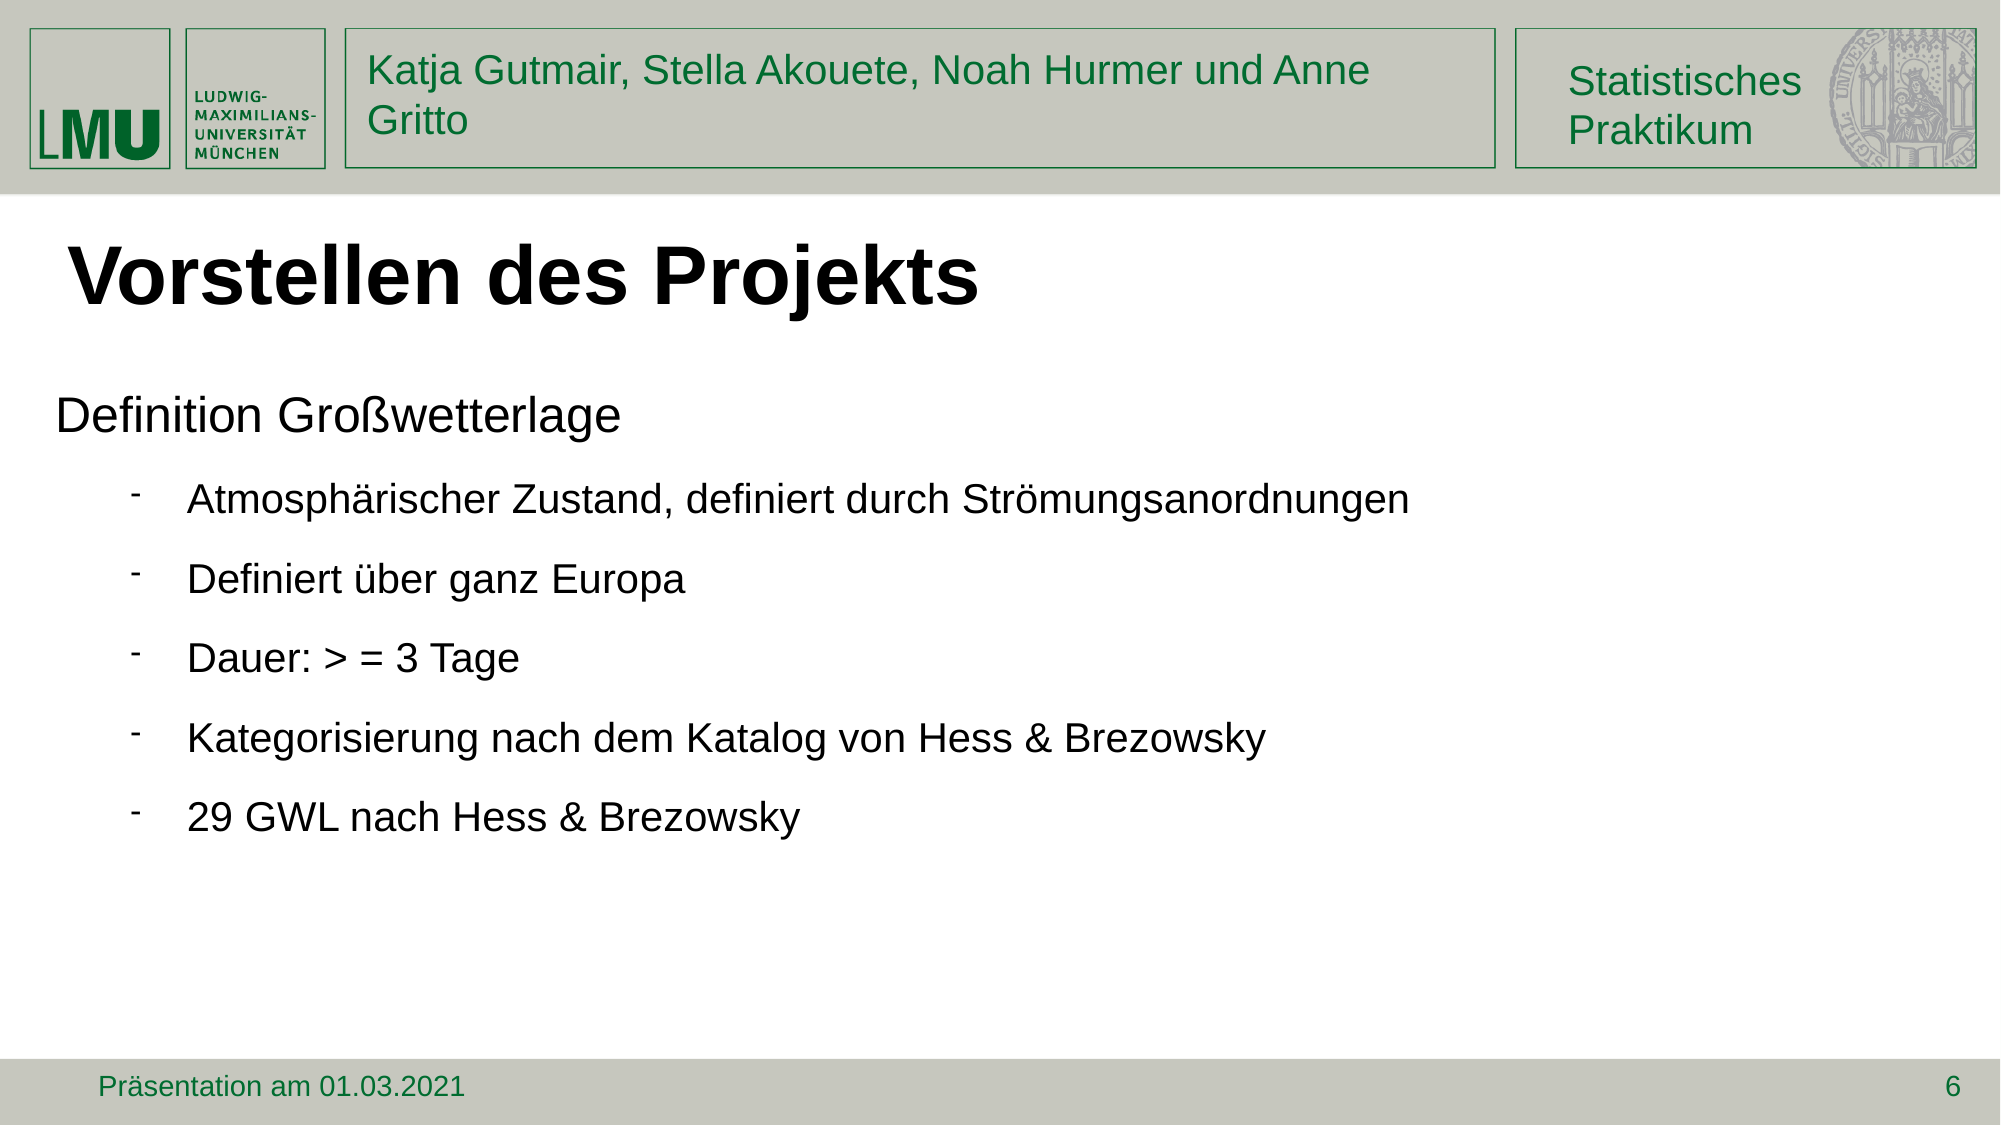

Statistisches
Praktikum
Katja Gutmair, Stella Akouete, Noah Hurmer und Anne Gritto
Vorstellen des Projekts
Definition Großwetterlage
Atmosphärischer Zustand, definiert durch Strömungsanordnungen
Definiert über ganz Europa
Dauer: > = 3 Tage
Kategorisierung nach dem Katalog von Hess & Brezowsky
29 GWL nach Hess & Brezowsky

Präsentation am 01.03.2021
6